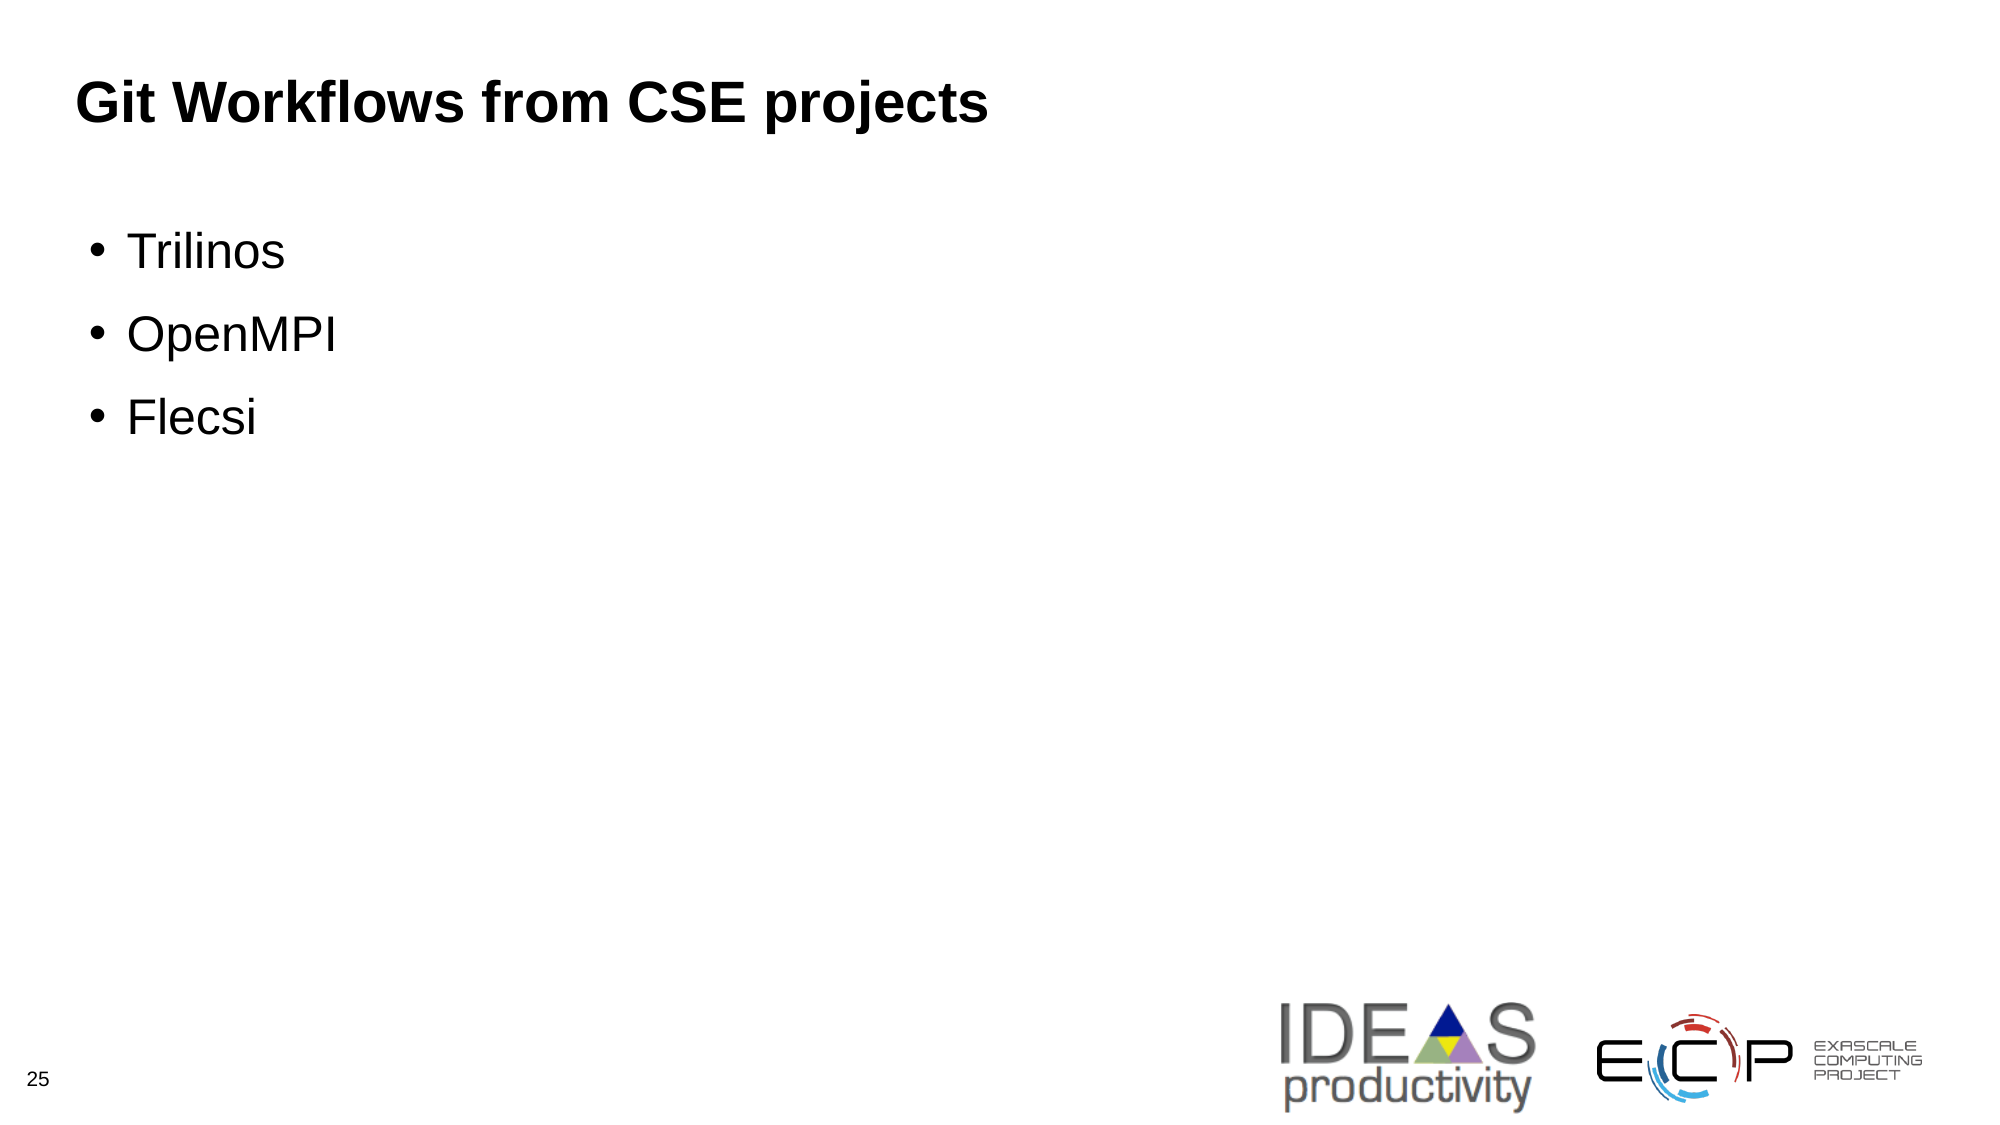

# Git Workflows from CSE projects
Trilinos
OpenMPI
Flecsi